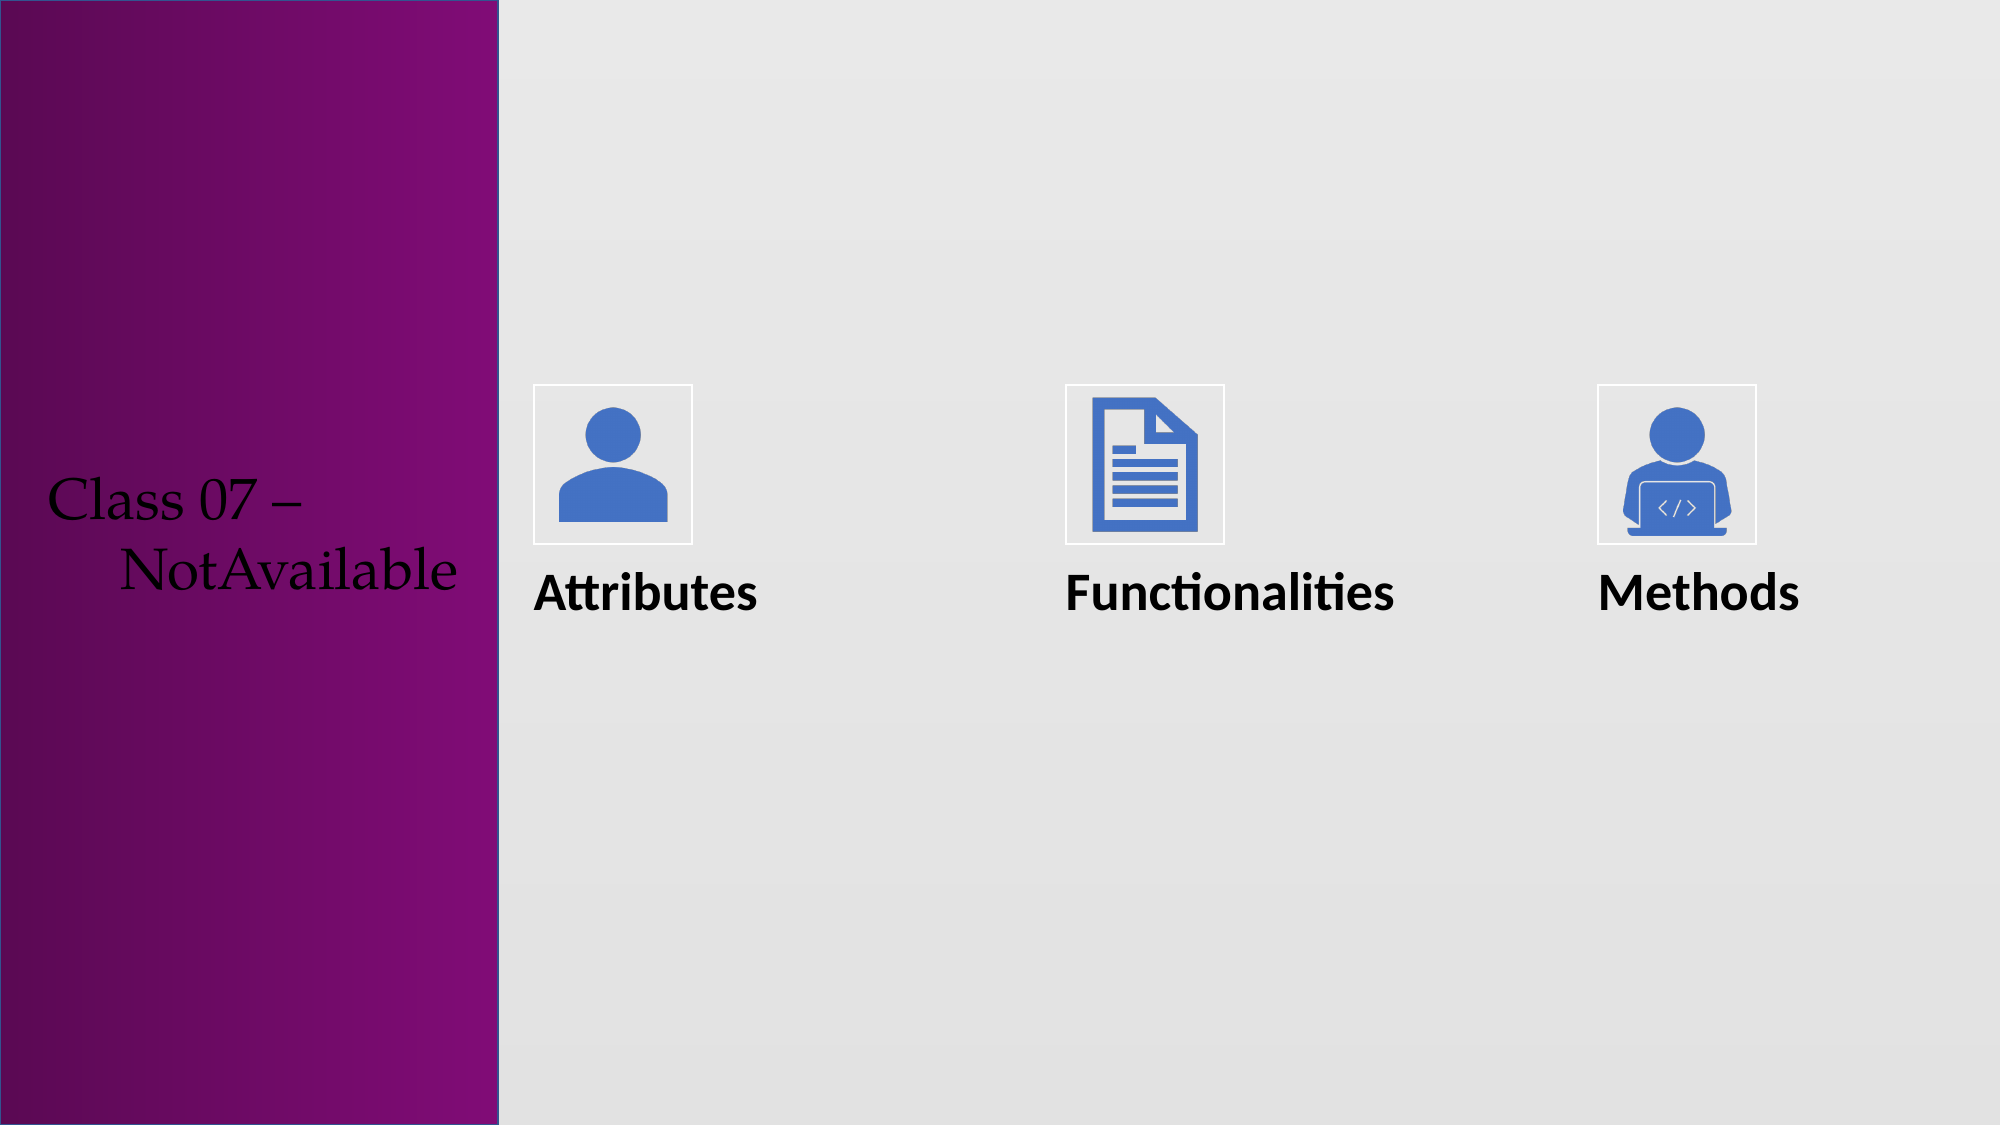

Attributes

Functionalities

Methods

Class 07 –
     NotAvailable